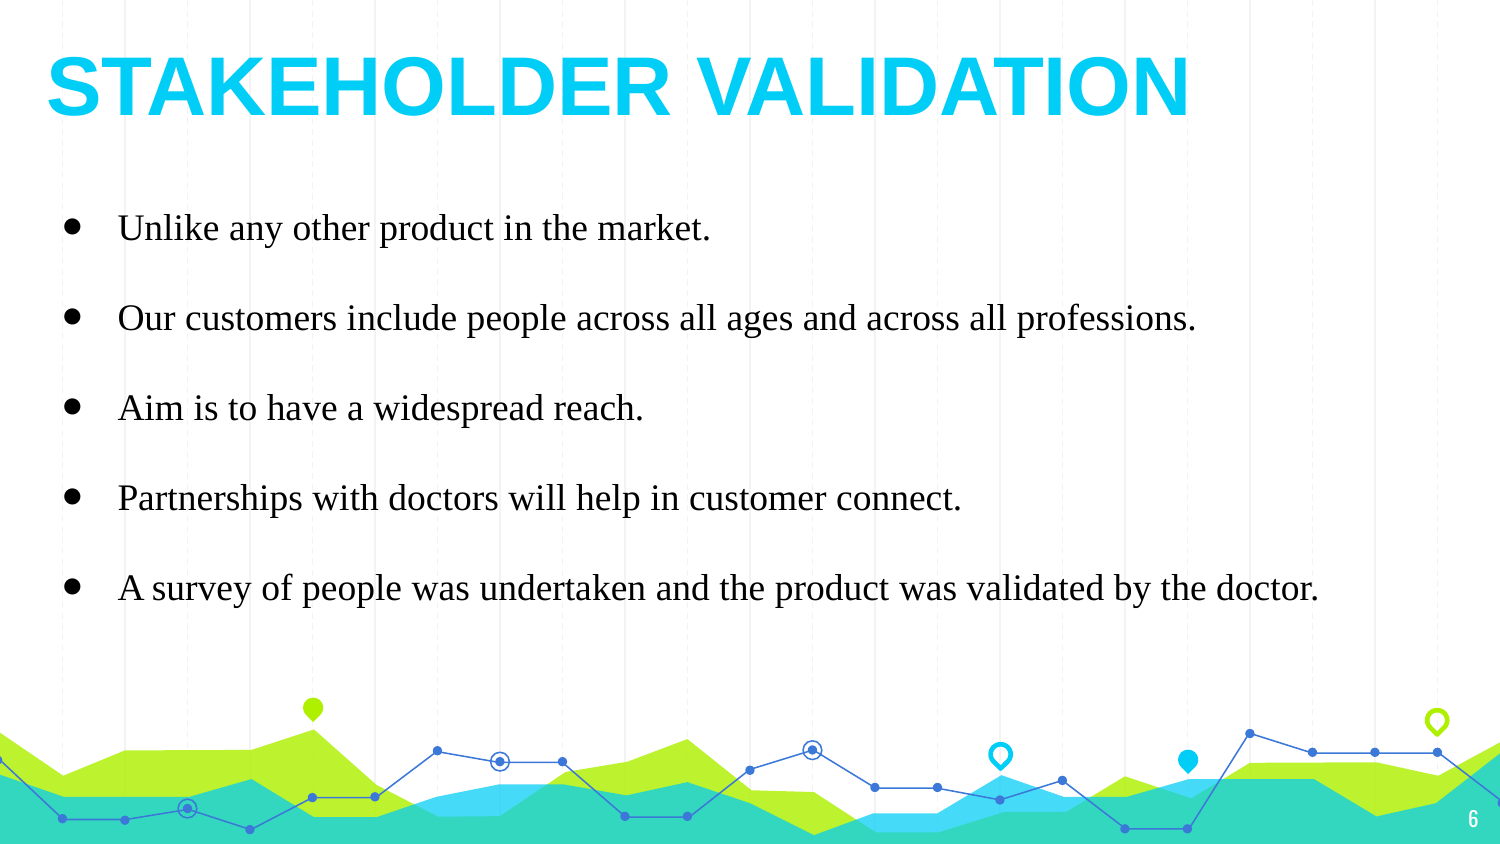

STAKEHOLDER VALIDATION
Unlike any other product in the market.
Our customers include people across all ages and across all professions.
Aim is to have a widespread reach.
Partnerships with doctors will help in customer connect.
A survey of people was undertaken and the product was validated by the doctor.
6